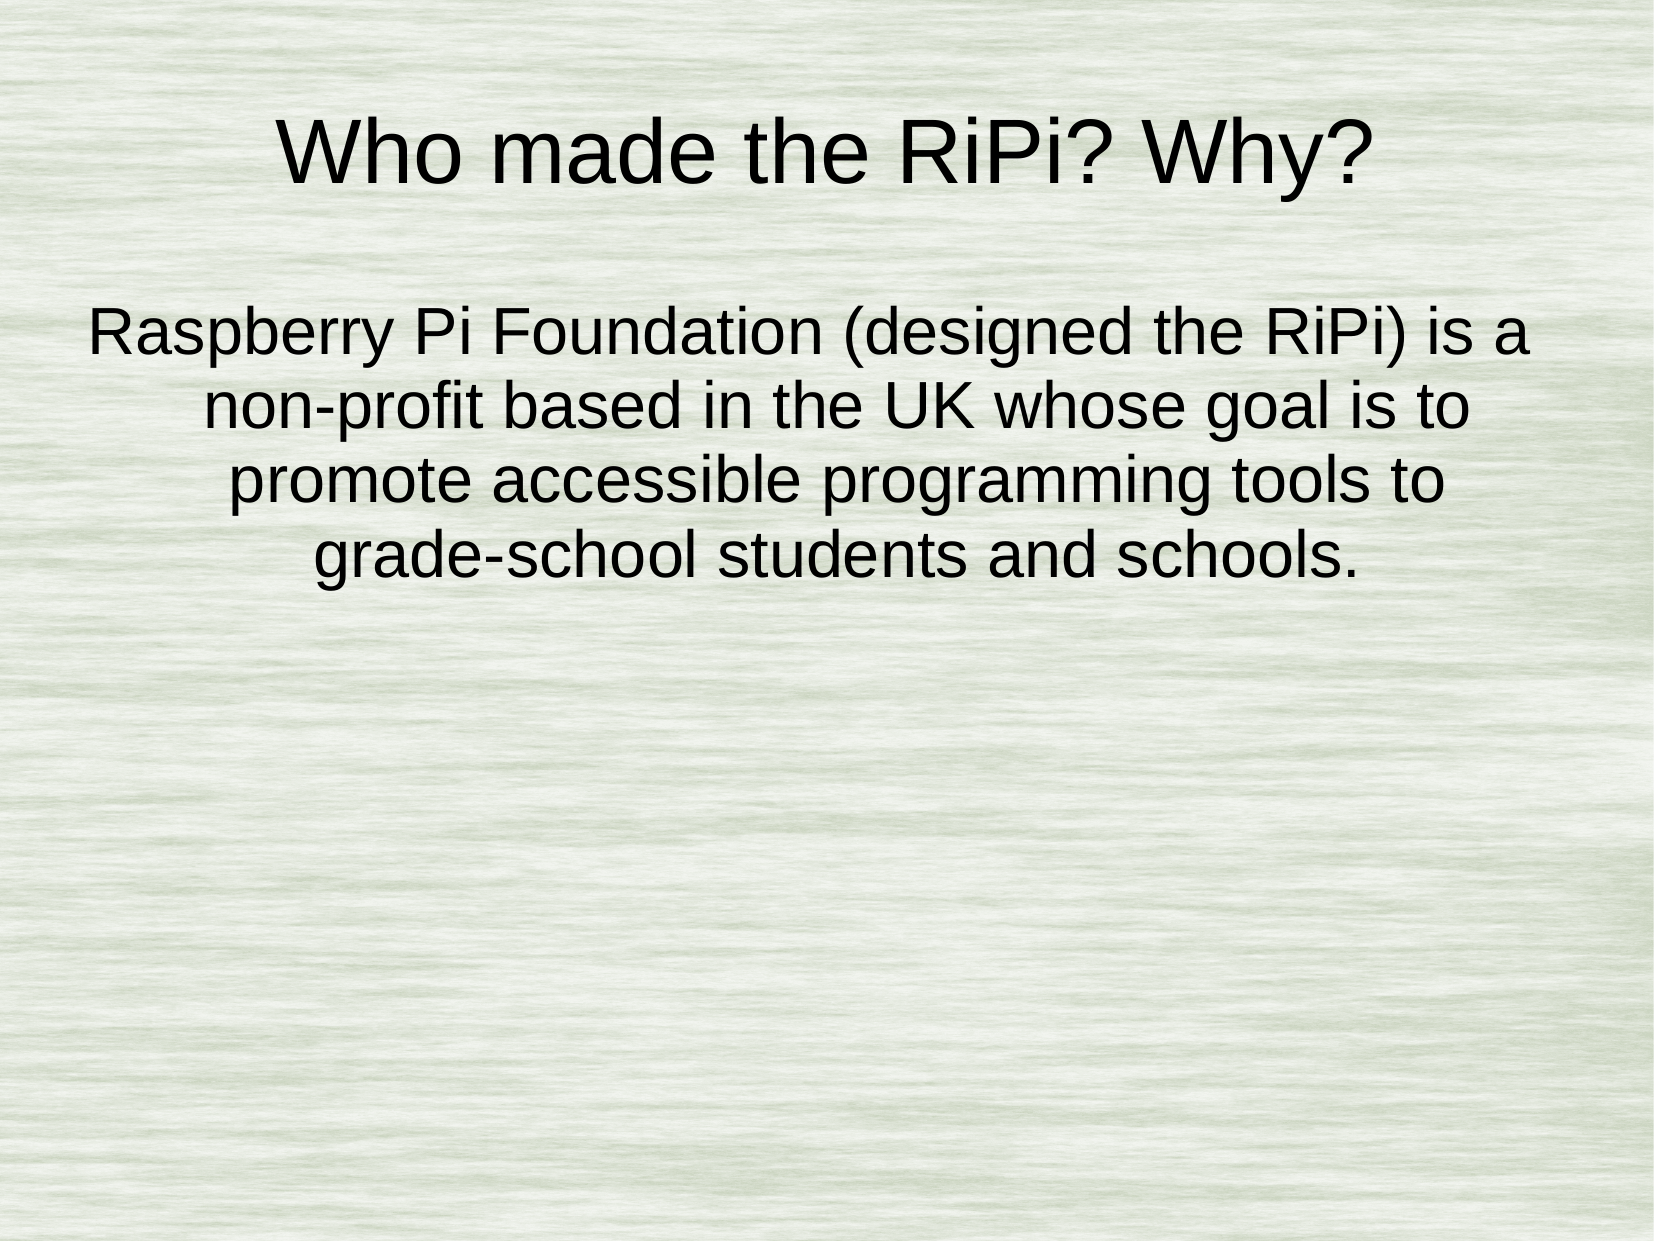

# Who made the RiPi? Why?
Raspberry Pi Foundation (designed the RiPi) is a non-profit based in the UK whose goal is to promote accessible programming tools to grade-school students and schools.